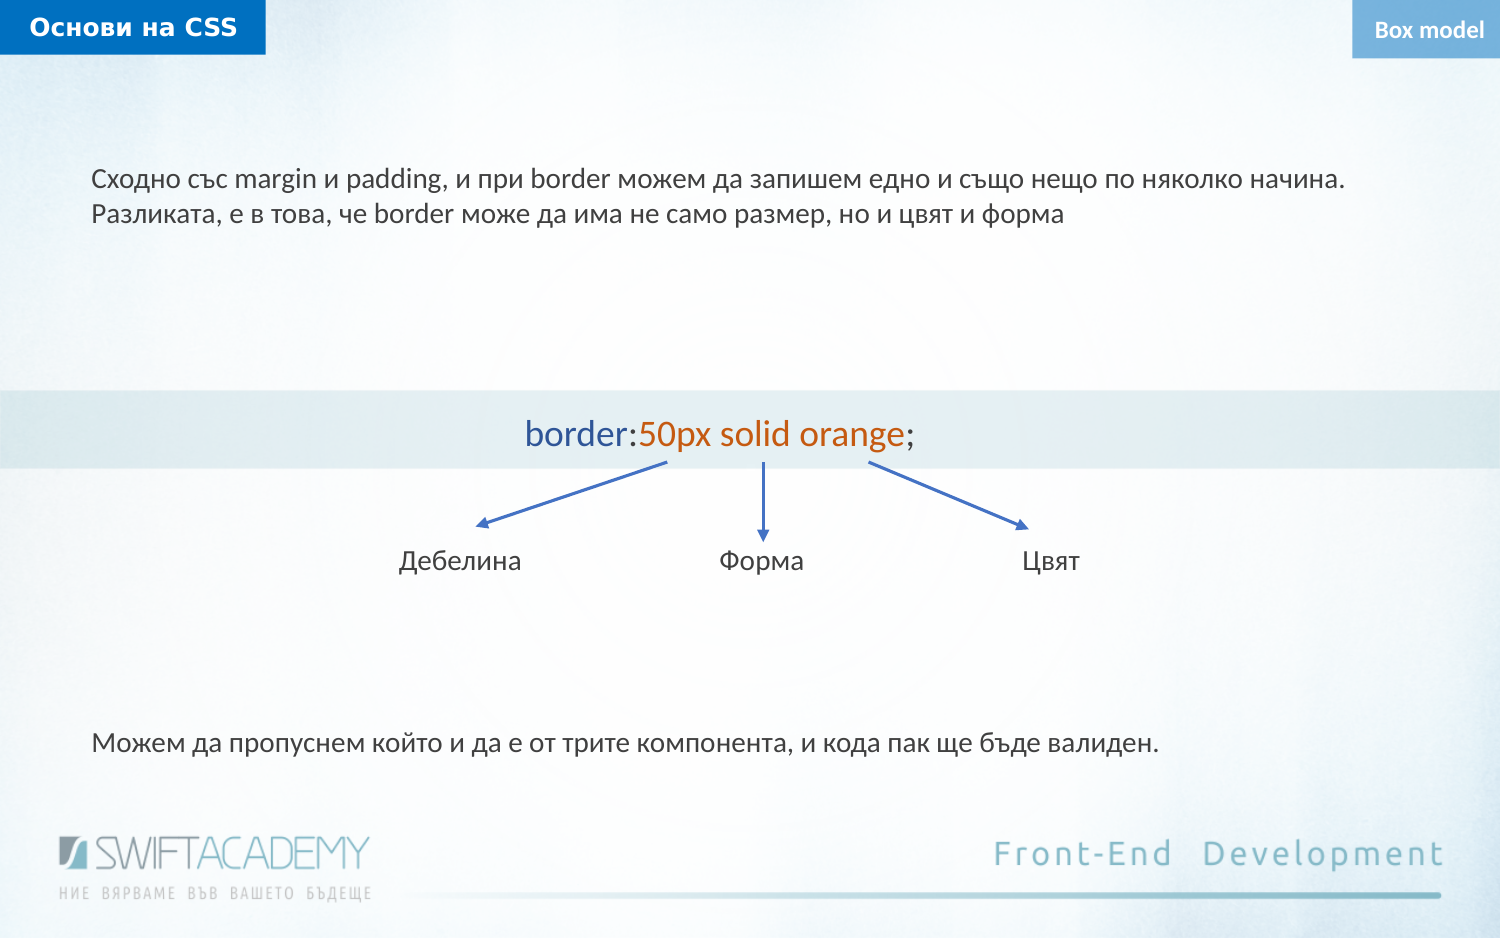

Основи на CSS
Box model
Сходно със margin и padding, и при border можем да запишем едно и също нещо по няколко начина.
Разликата, е в това, че border може да има не само размер, но и цвят и форма

border:50px solid orange;
Дебелина
Форма
Цвят
Можем да пропуснем който и да е от трите компонента, и кода пак ще бъде валиден.